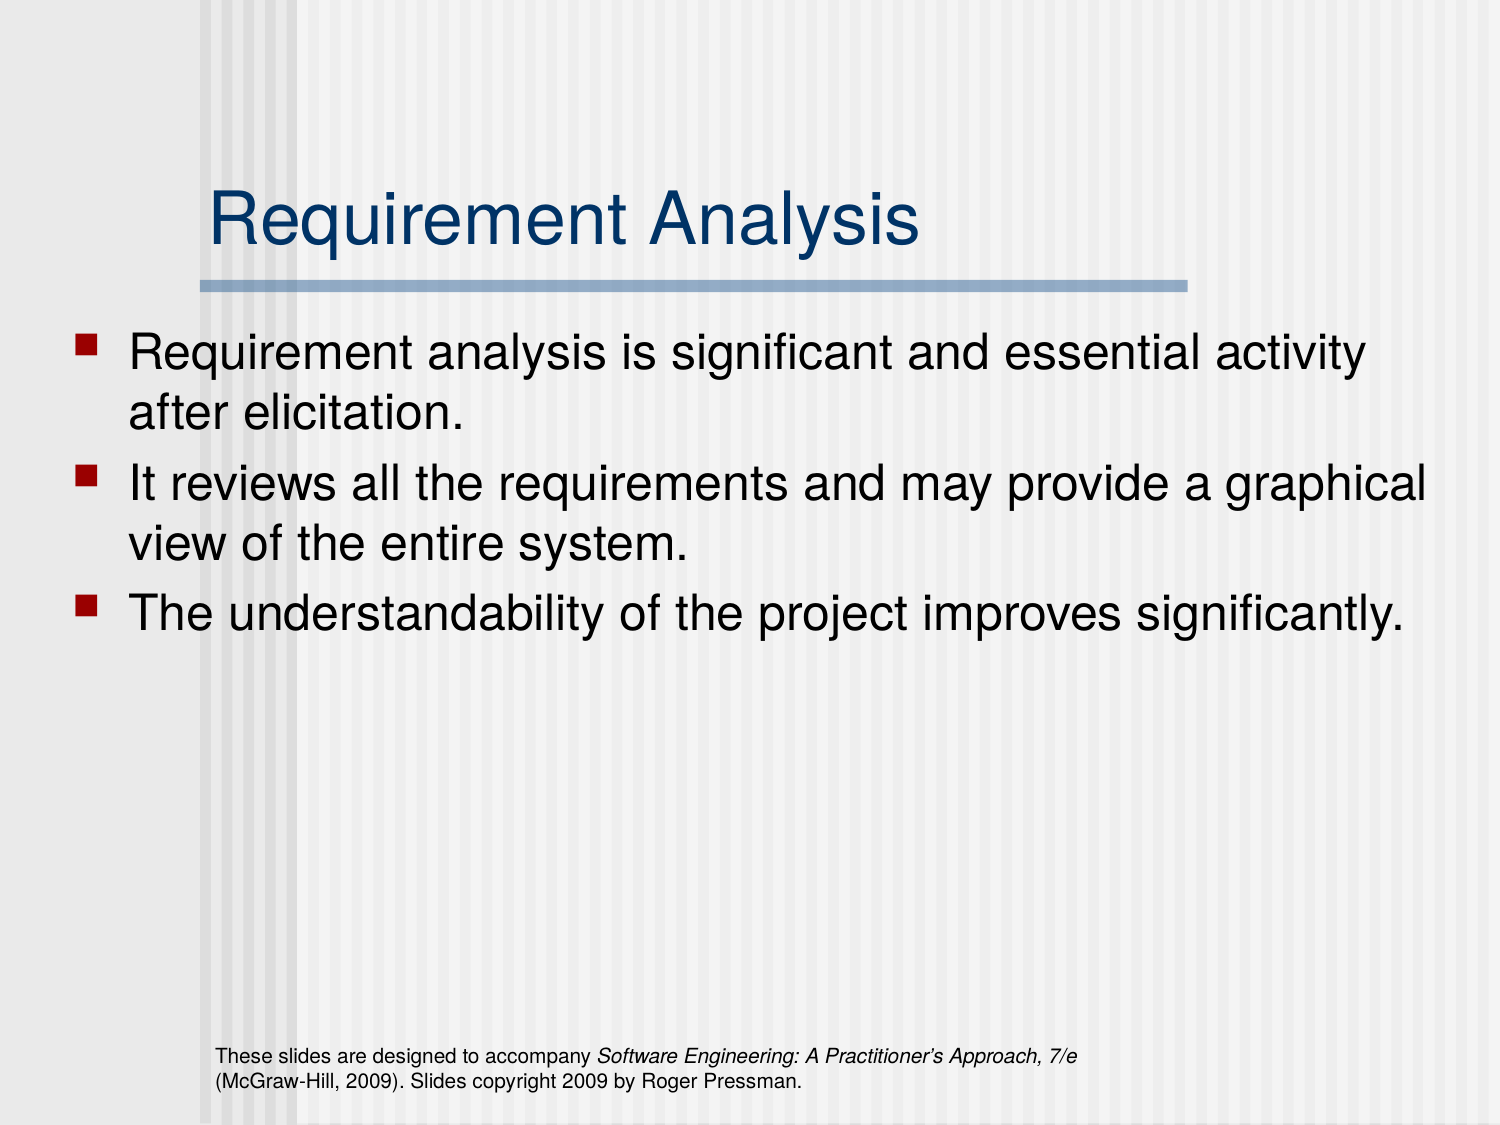

Requirement Analysis
Requirement analysis is significant and essential activity after elicitation.
It reviews all the requirements and may provide a graphical view of the entire system.
The understandability of the project improves significantly.
These slides are designed to accompany Software Engineering: A Practitioner’s Approach, 7/e (McGraw-Hill, 2009). Slides copyright 2009 by Roger Pressman.
27